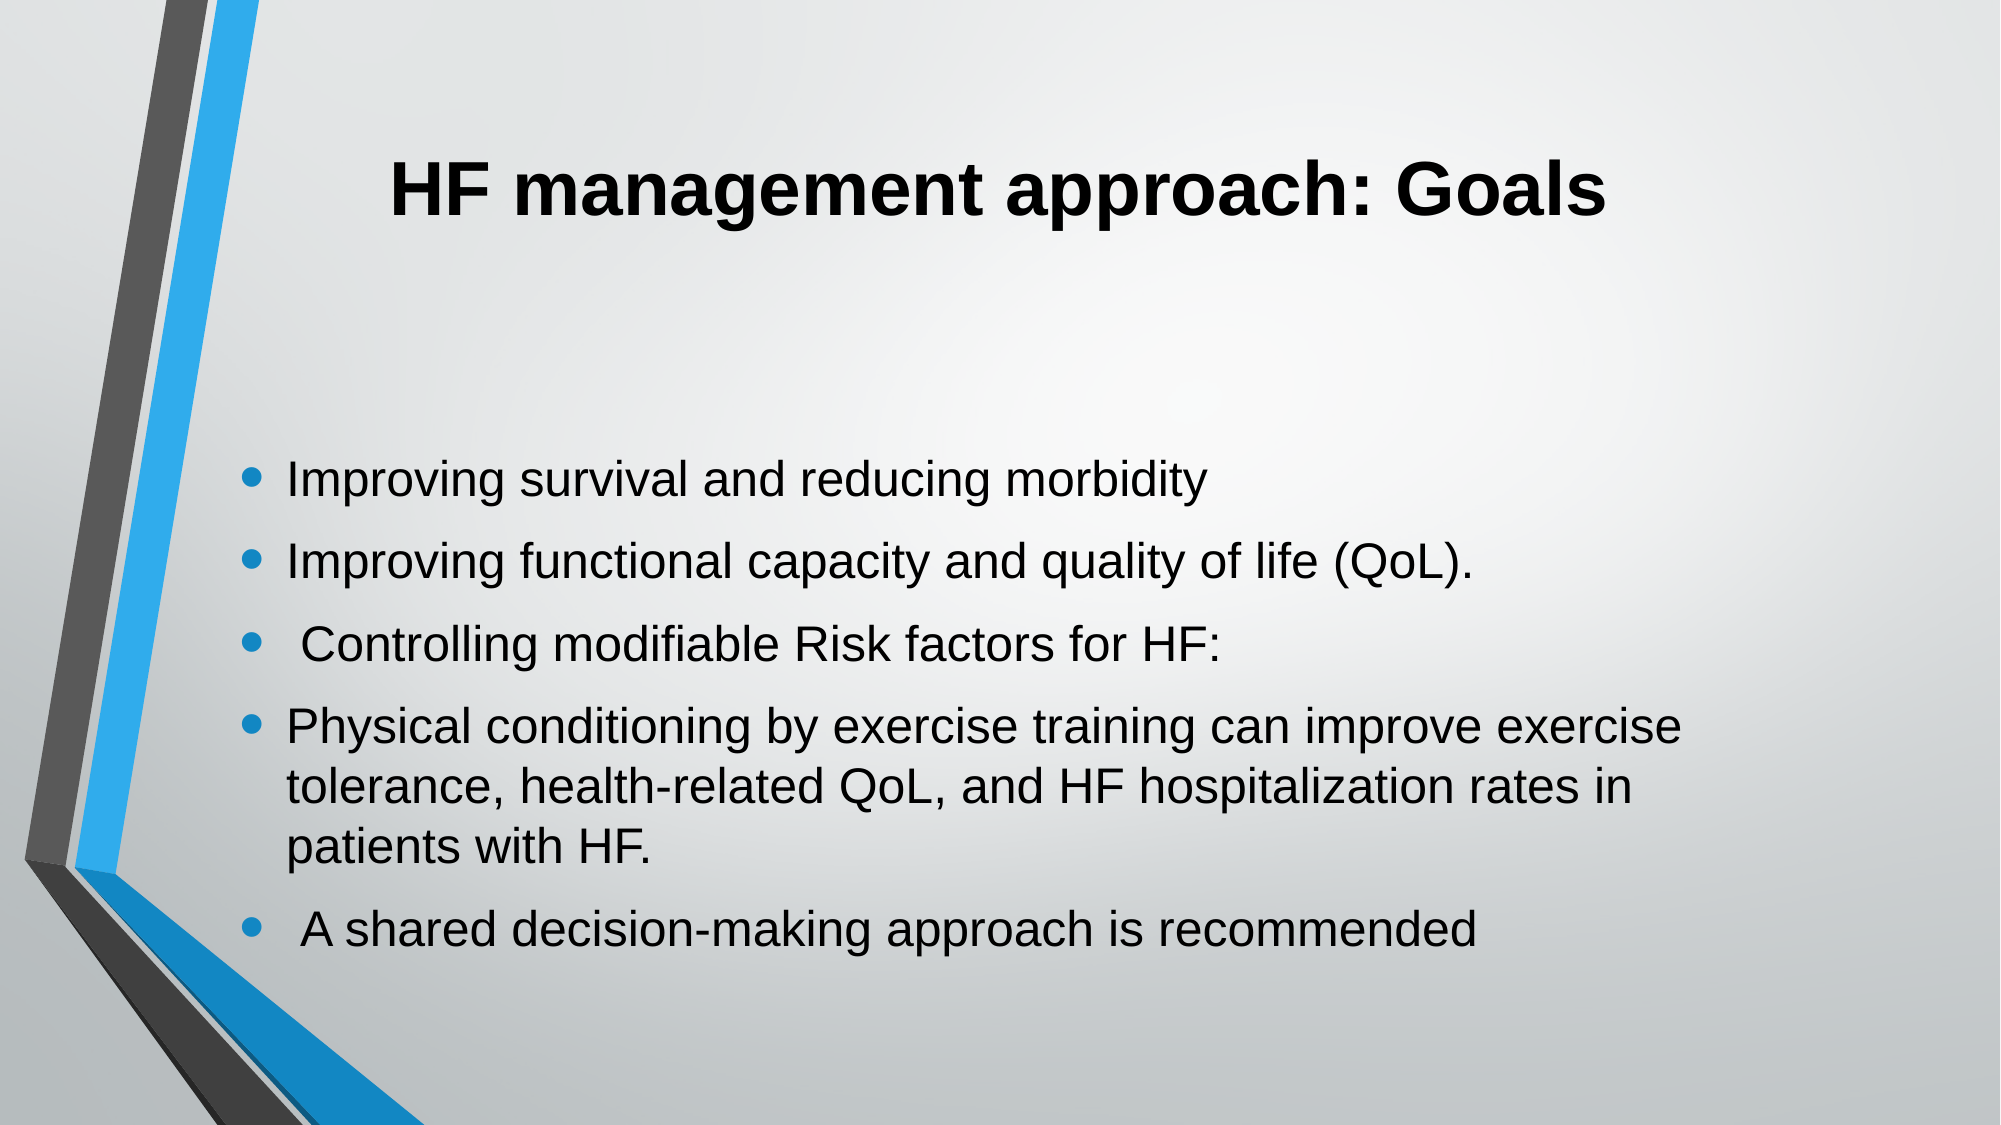

# HF management approach: Goals
Improving survival and reducing morbidity
Improving functional capacity and quality of life (QoL).
 Controlling modifiable Risk factors for HF:
Physical conditioning by exercise training can improve exercise tolerance, health-related QoL, and HF hospitalization rates in patients with HF.
 A shared decision-making approach is recommended